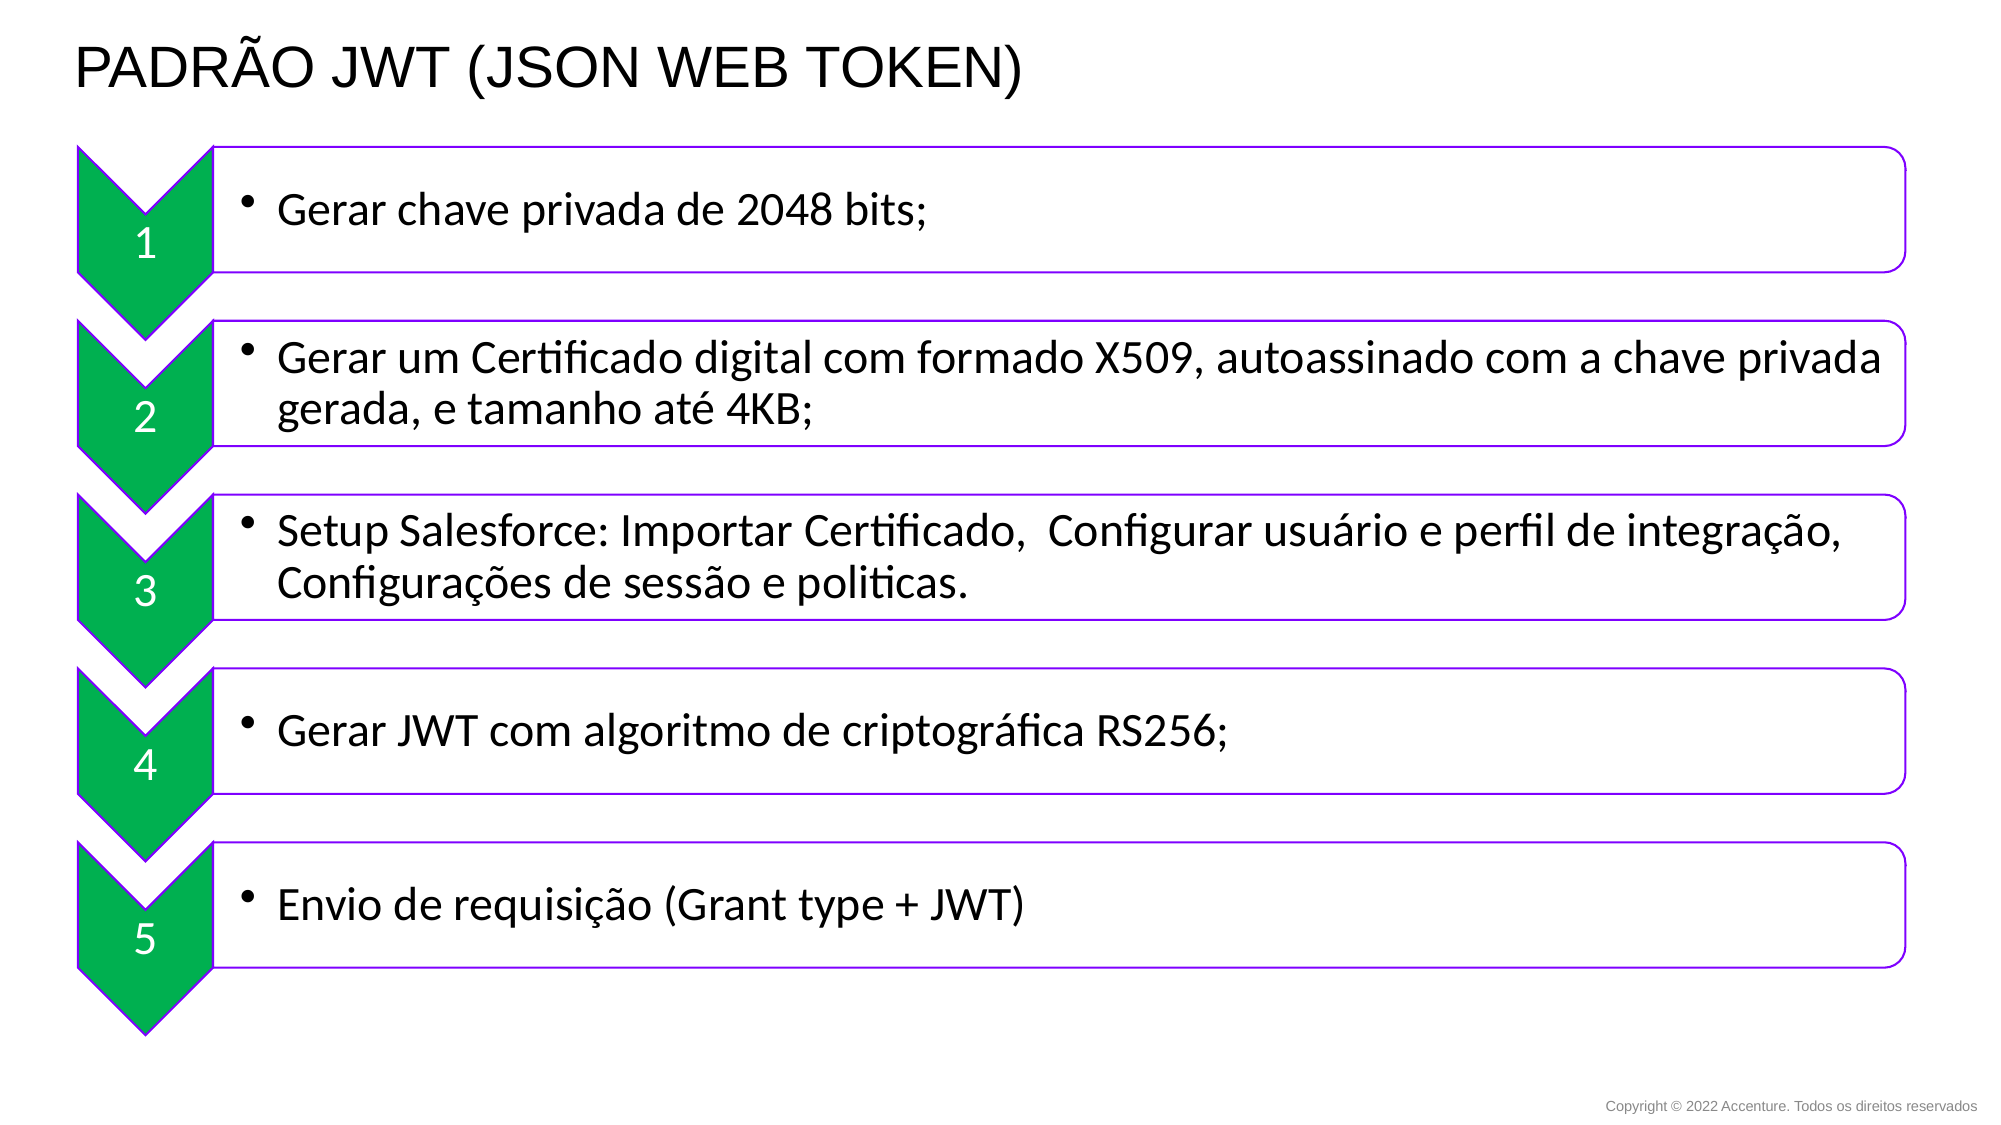

Padrão jwt (json web token)
1
Gerar chave privada de 2048 bits;
2
Gerar um Certificado digital com formado X509, autoassinado com a chave privada gerada, e tamanho até 4KB;
3
Setup Salesforce: Importar Certificado,  Configurar usuário e perfil de integração, Configurações de sessão e politicas.
4
Gerar JWT com algoritmo de criptográfica RS256;
5
Envio de requisição (Grant type + JWT)